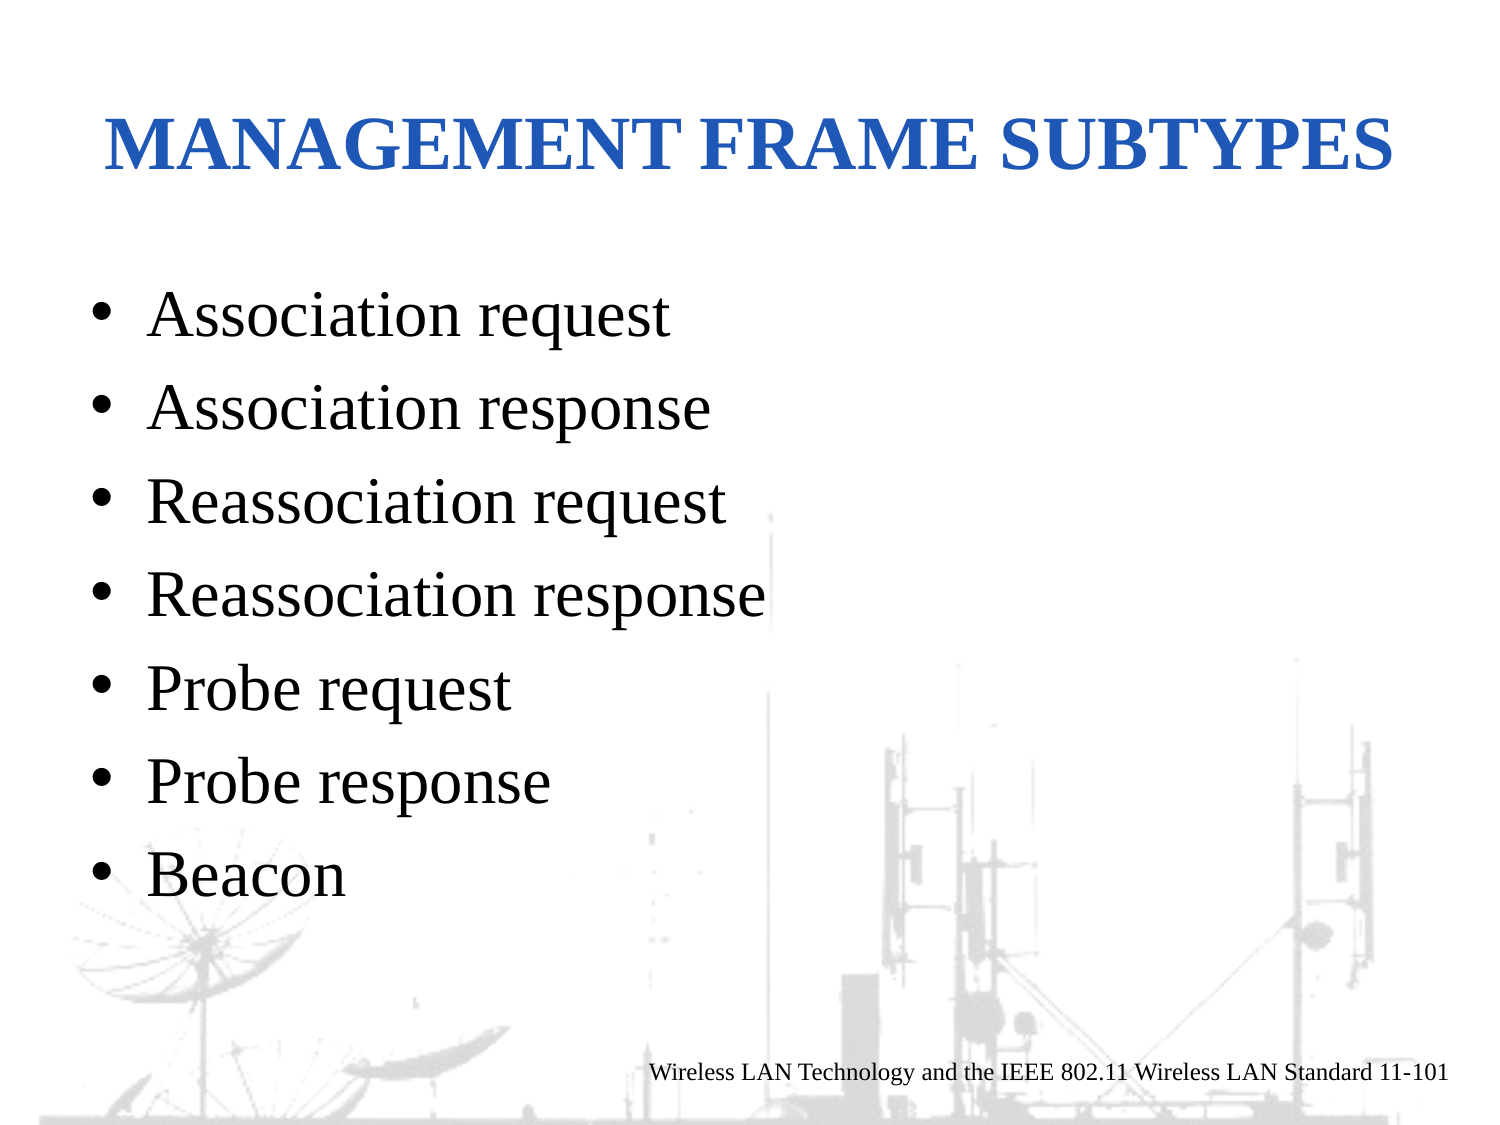

# Management Frame Subtypes
Association request
Association response
Reassociation request
Reassociation response
Probe request
Probe response
Beacon
Wireless LAN Technology and the IEEE 802.11 Wireless LAN Standard 11-101